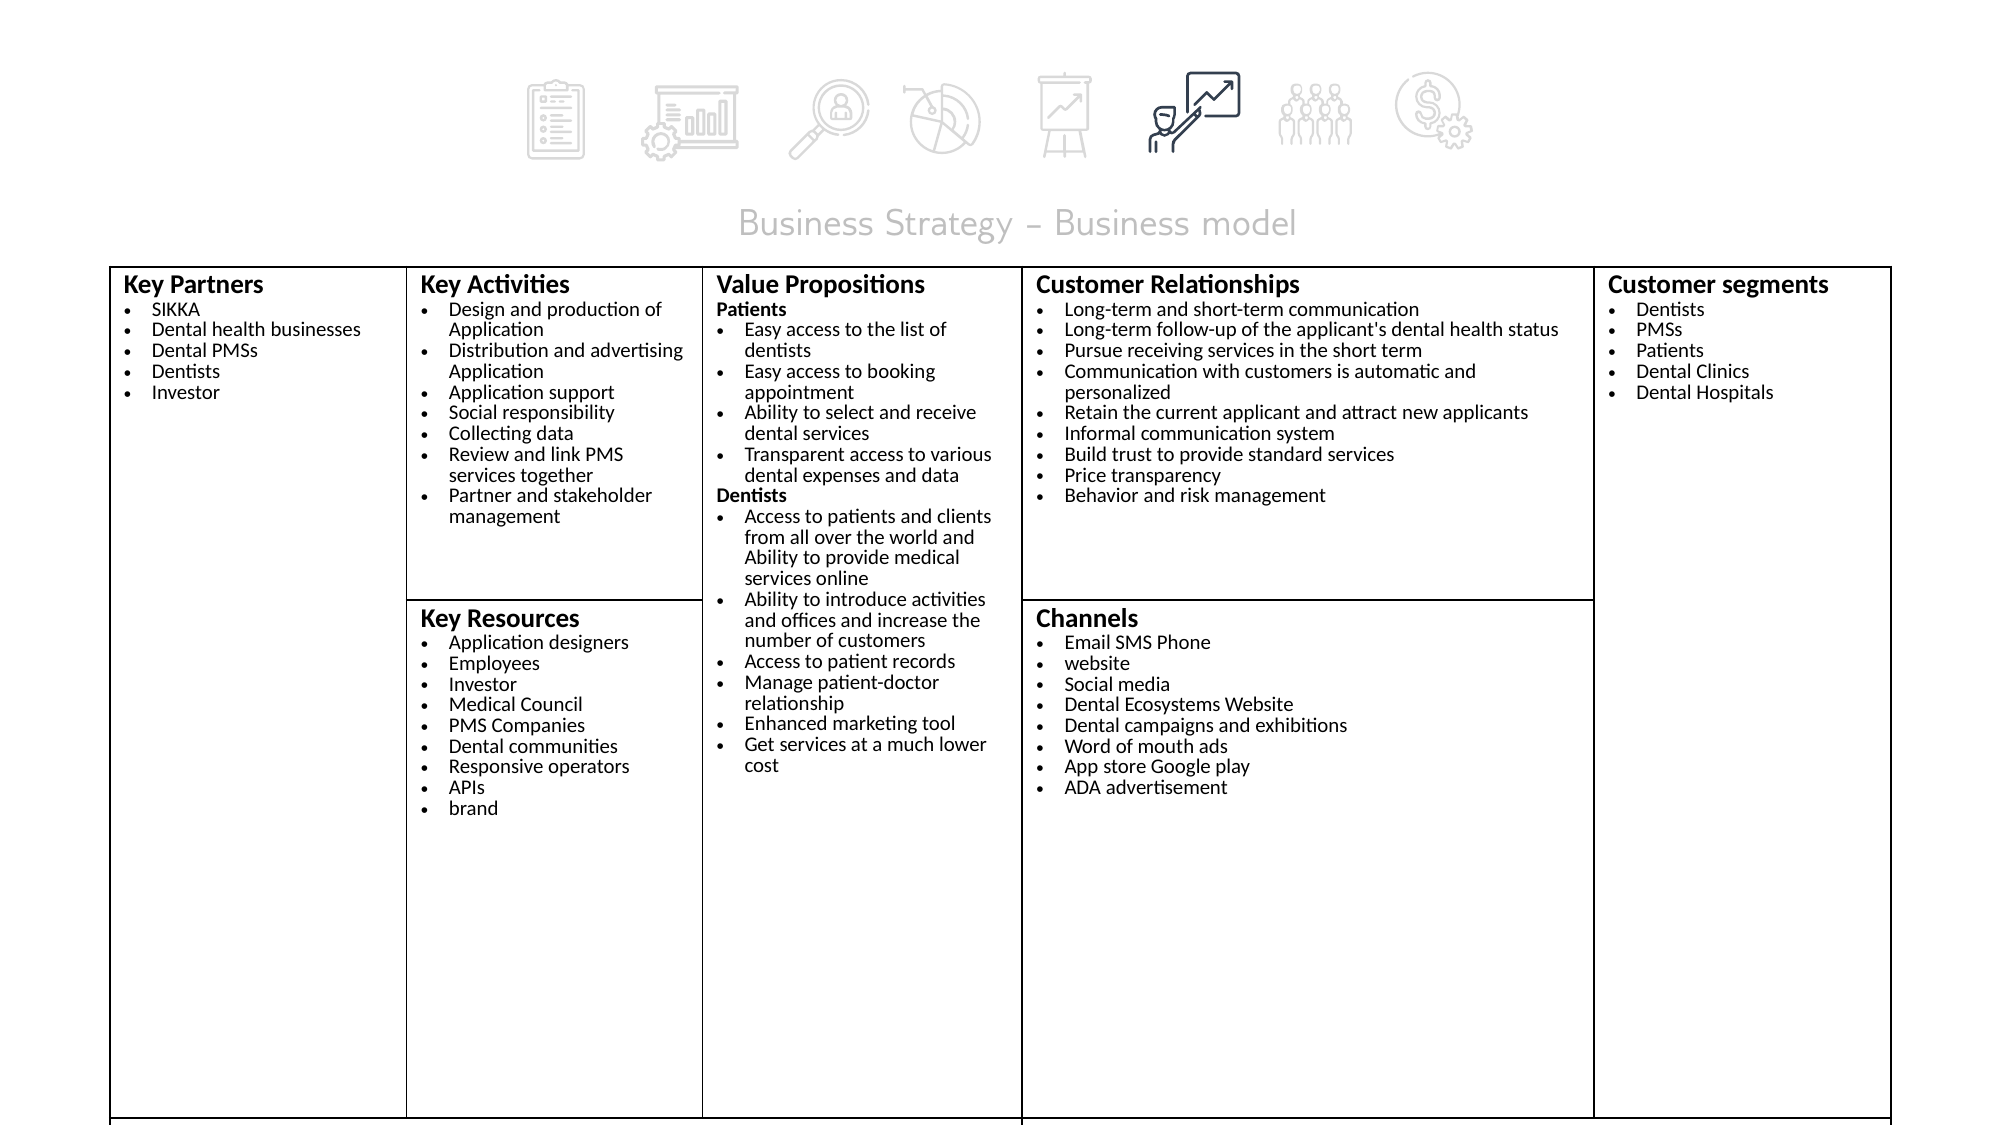

Business Strategy – Business model
| Key Partners SIKKA Dental health businesses Dental PMSs Dentists Investor | Key Activities Design and production of Application Distribution and advertising Application Application support Social responsibility Collecting data Review and link PMS services together Partner and stakeholder management | Value Propositions Patients Easy access to the list of dentists Easy access to booking appointment Ability to select and receive dental services Transparent access to various dental expenses and data Dentists Access to patients and clients from all over the world and Ability to provide medical services online Ability to introduce activities and offices and increase the number of customers Access to patient records Manage patient-doctor relationship Enhanced marketing tool Get services at a much lower cost | Customer Relationships Long-term and short-term communication Long-term follow-up of the applicant's dental health status Pursue receiving services in the short term Communication with customers is automatic and personalized Retain the current applicant and attract new applicants Informal communication system Build trust to provide standard services Price transparency Behavior and risk management | Customer segments Dentists PMSs Patients Dental Clinics Dental Hospitals |
| --- | --- | --- | --- | --- |
|  | Key Resources Application designers Employees Investor Medical Council PMS Companies Dental communities Responsive operators APIs brand |  | Channels Email SMS Phone website Social media Dental Ecosystems Website Dental campaigns and exhibitions Word of mouth ads App store Google play ADA advertisement |  |
| Cost Structure One-time payment: software and hardware systems, desks and chairs, platform design and production costs Permanent: marketing and advertising costs, support, maintenance and bug fixes, callback operators, utilities, transportation, internet, corporate location, staff salaries, CRM Variable: consulting, service outsourcing |  |  | Revenue Streams Charge dentist per patient Charge dentist by activation Charge dentist by service |  |